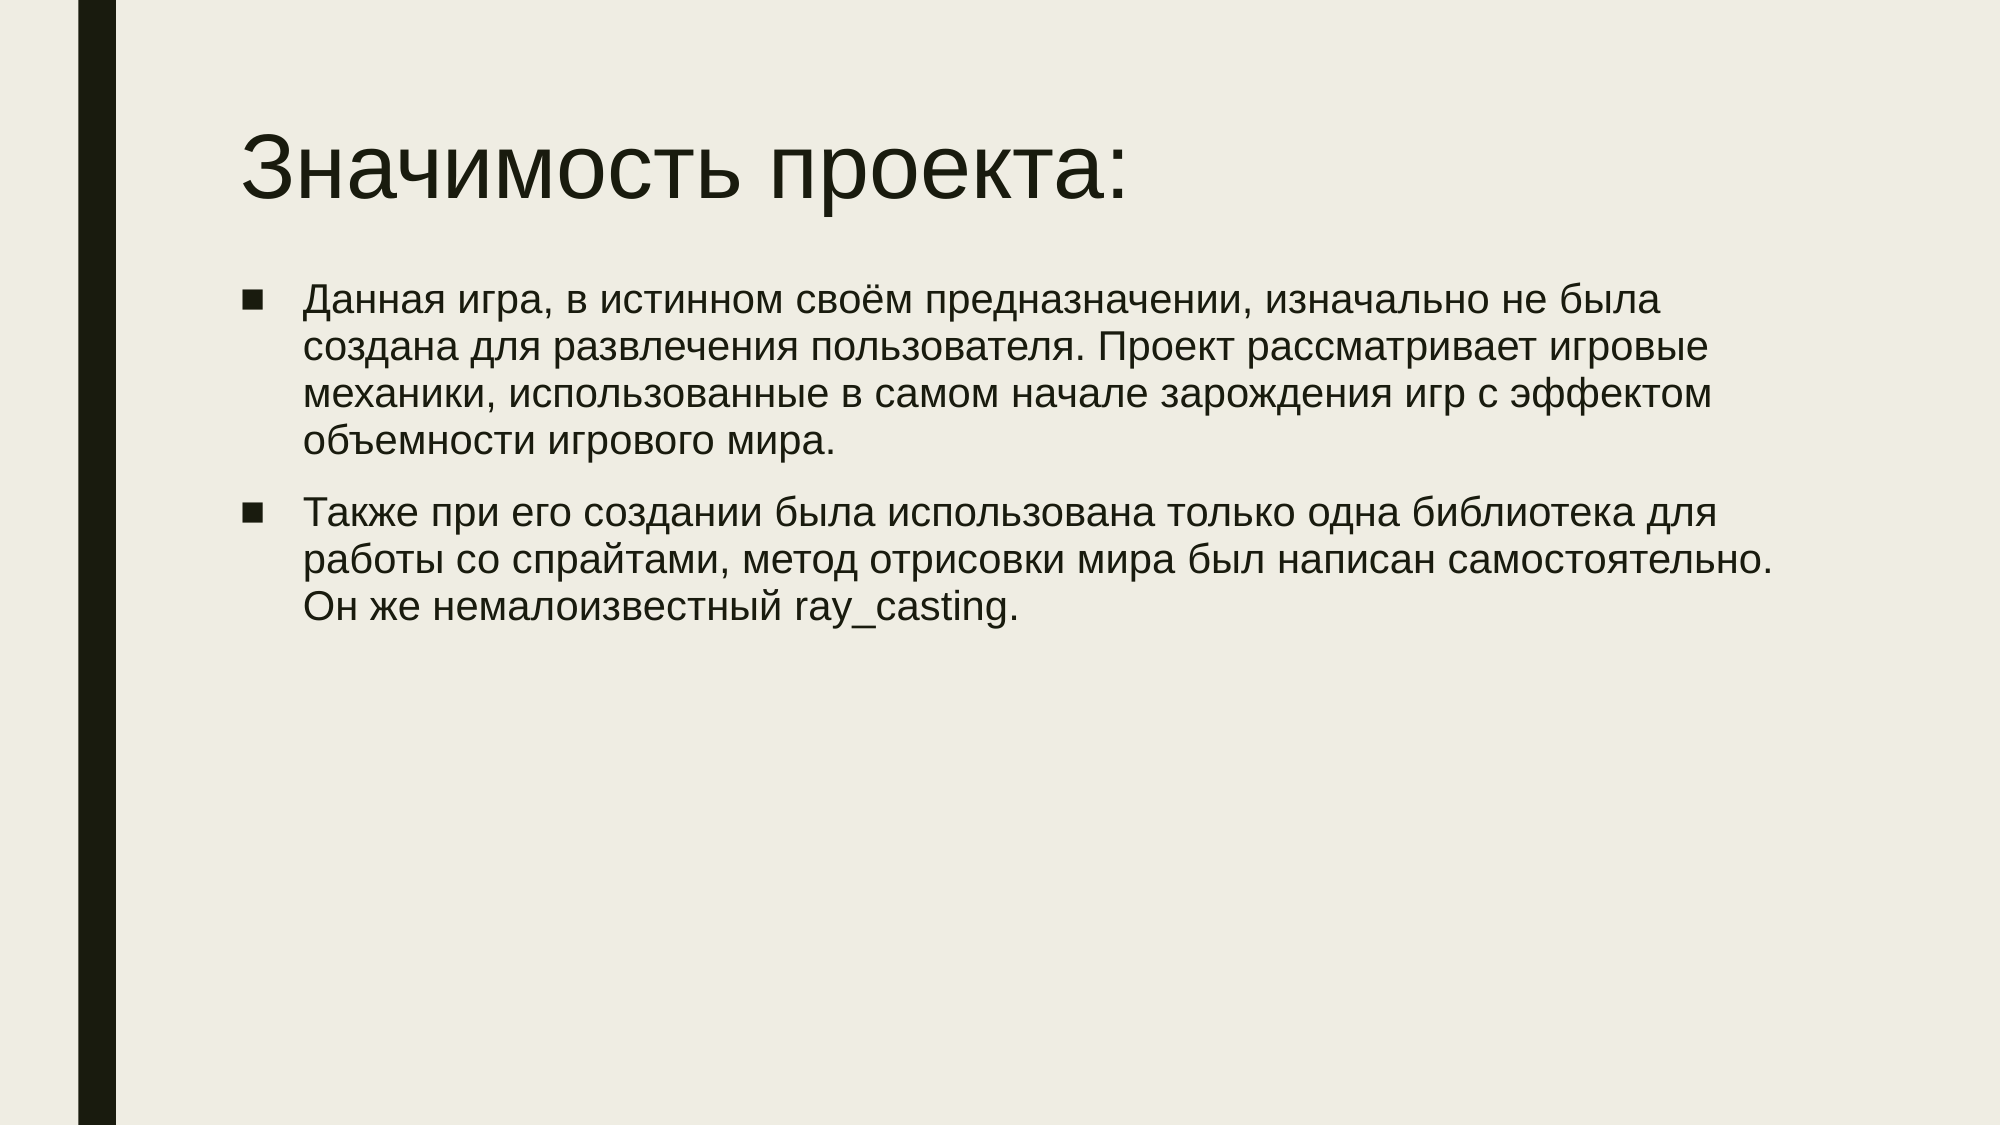

# Значимость проекта:
Данная игра, в истинном своём предназначении, изначально не была создана для развлечения пользователя. Проект рассматривает игровые механики, использованные в самом начале зарождения игр с эффектом объемности игрового мира.
Также при его создании была использована только одна библиотека для работы со спрайтами, метод отрисовки мира был написан самостоятельно. Он же немалоизвестный ray_casting.